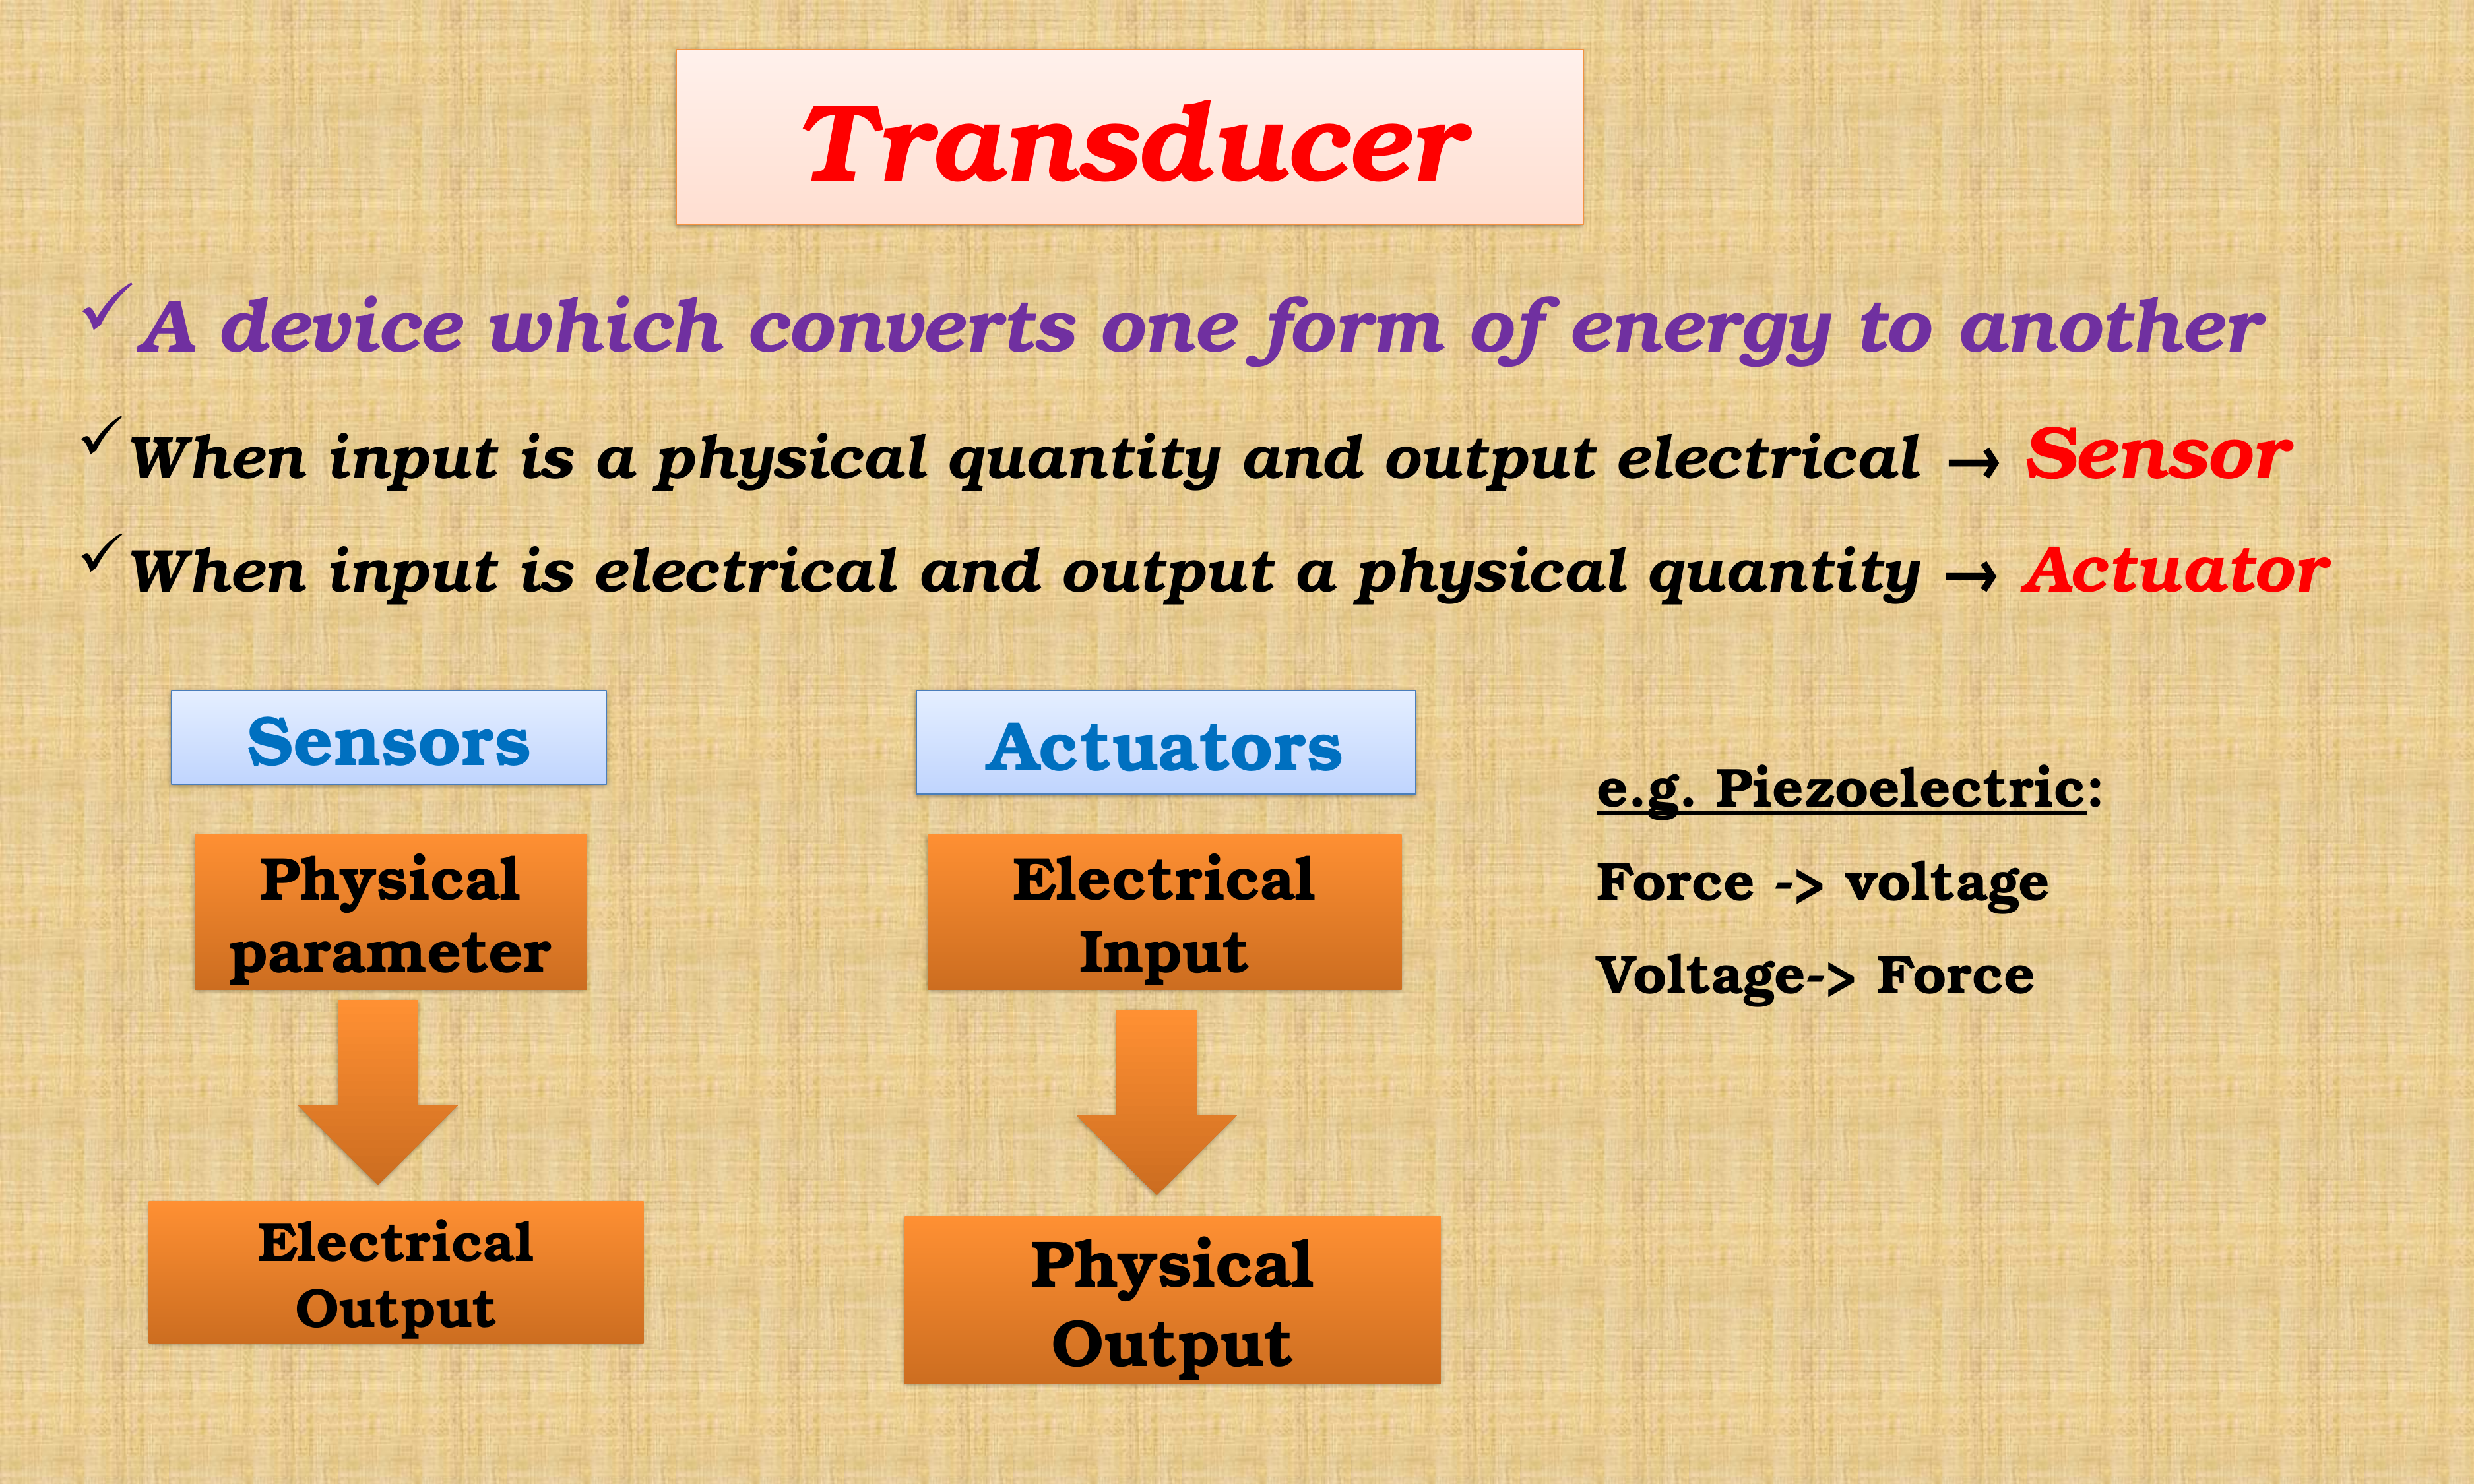

# Transducer
A device which converts one form of energy to another
When input is a physical quantity and output electrical → Sensor
When input is electrical and output a physical quantity → Actuator

Sensors
Physical parameter
Electrical Input
Electrical Output
Physical Output
Actuators
e.g. Piezoelectric:
Force -> voltage
Voltage-> Force